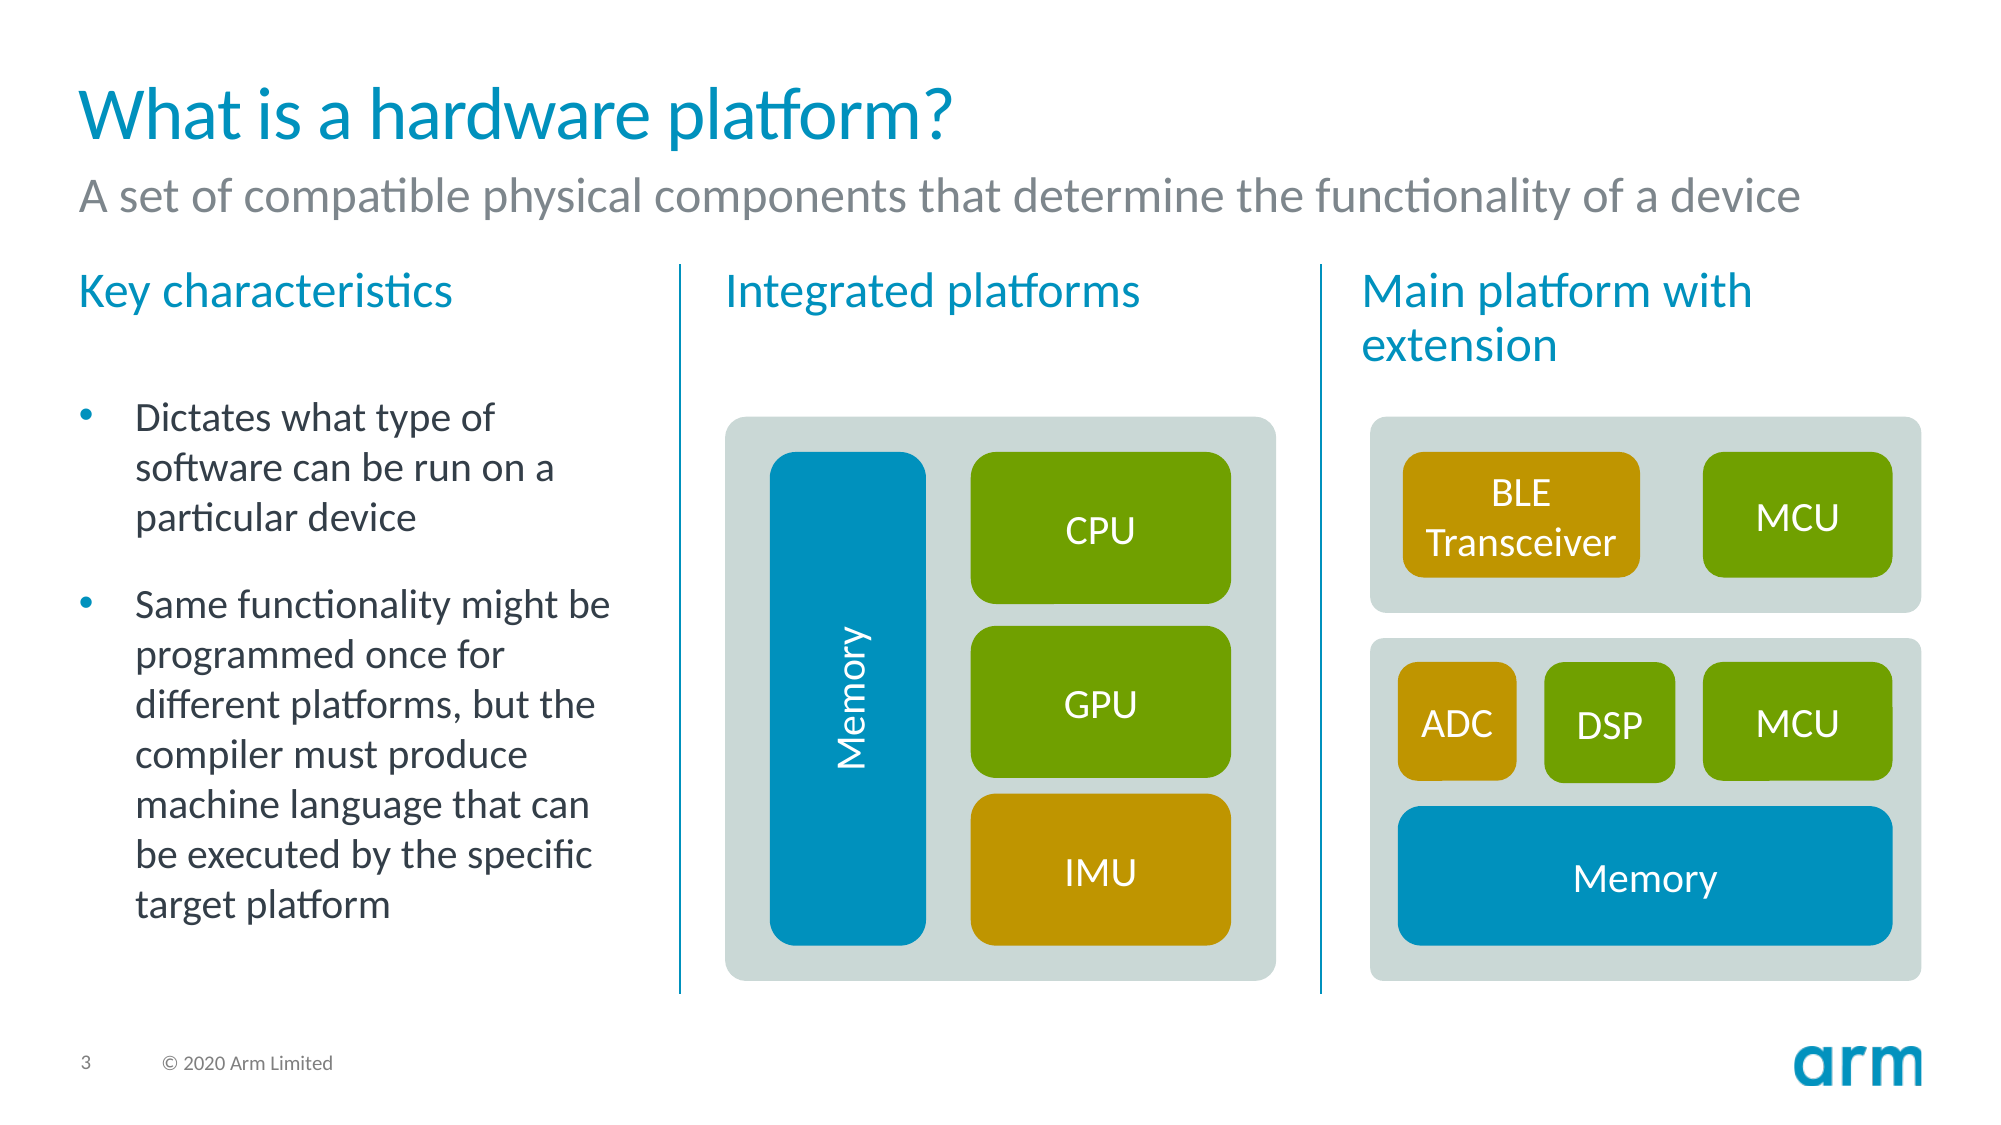

# What is a hardware platform?
A set of compatible physical components that determine the functionality of a device
Key characteristics
Integrated platforms
Main platform with extension
Dictates what type of software can be run on a particular device
Same functionality might be programmed once for different platforms, but the compiler must produce machine language that can be executed by the specific target platform

BLE Transceiver
MCU
Memory
CPU
GPU
Memory

ADC
MCU
DSP
IMU